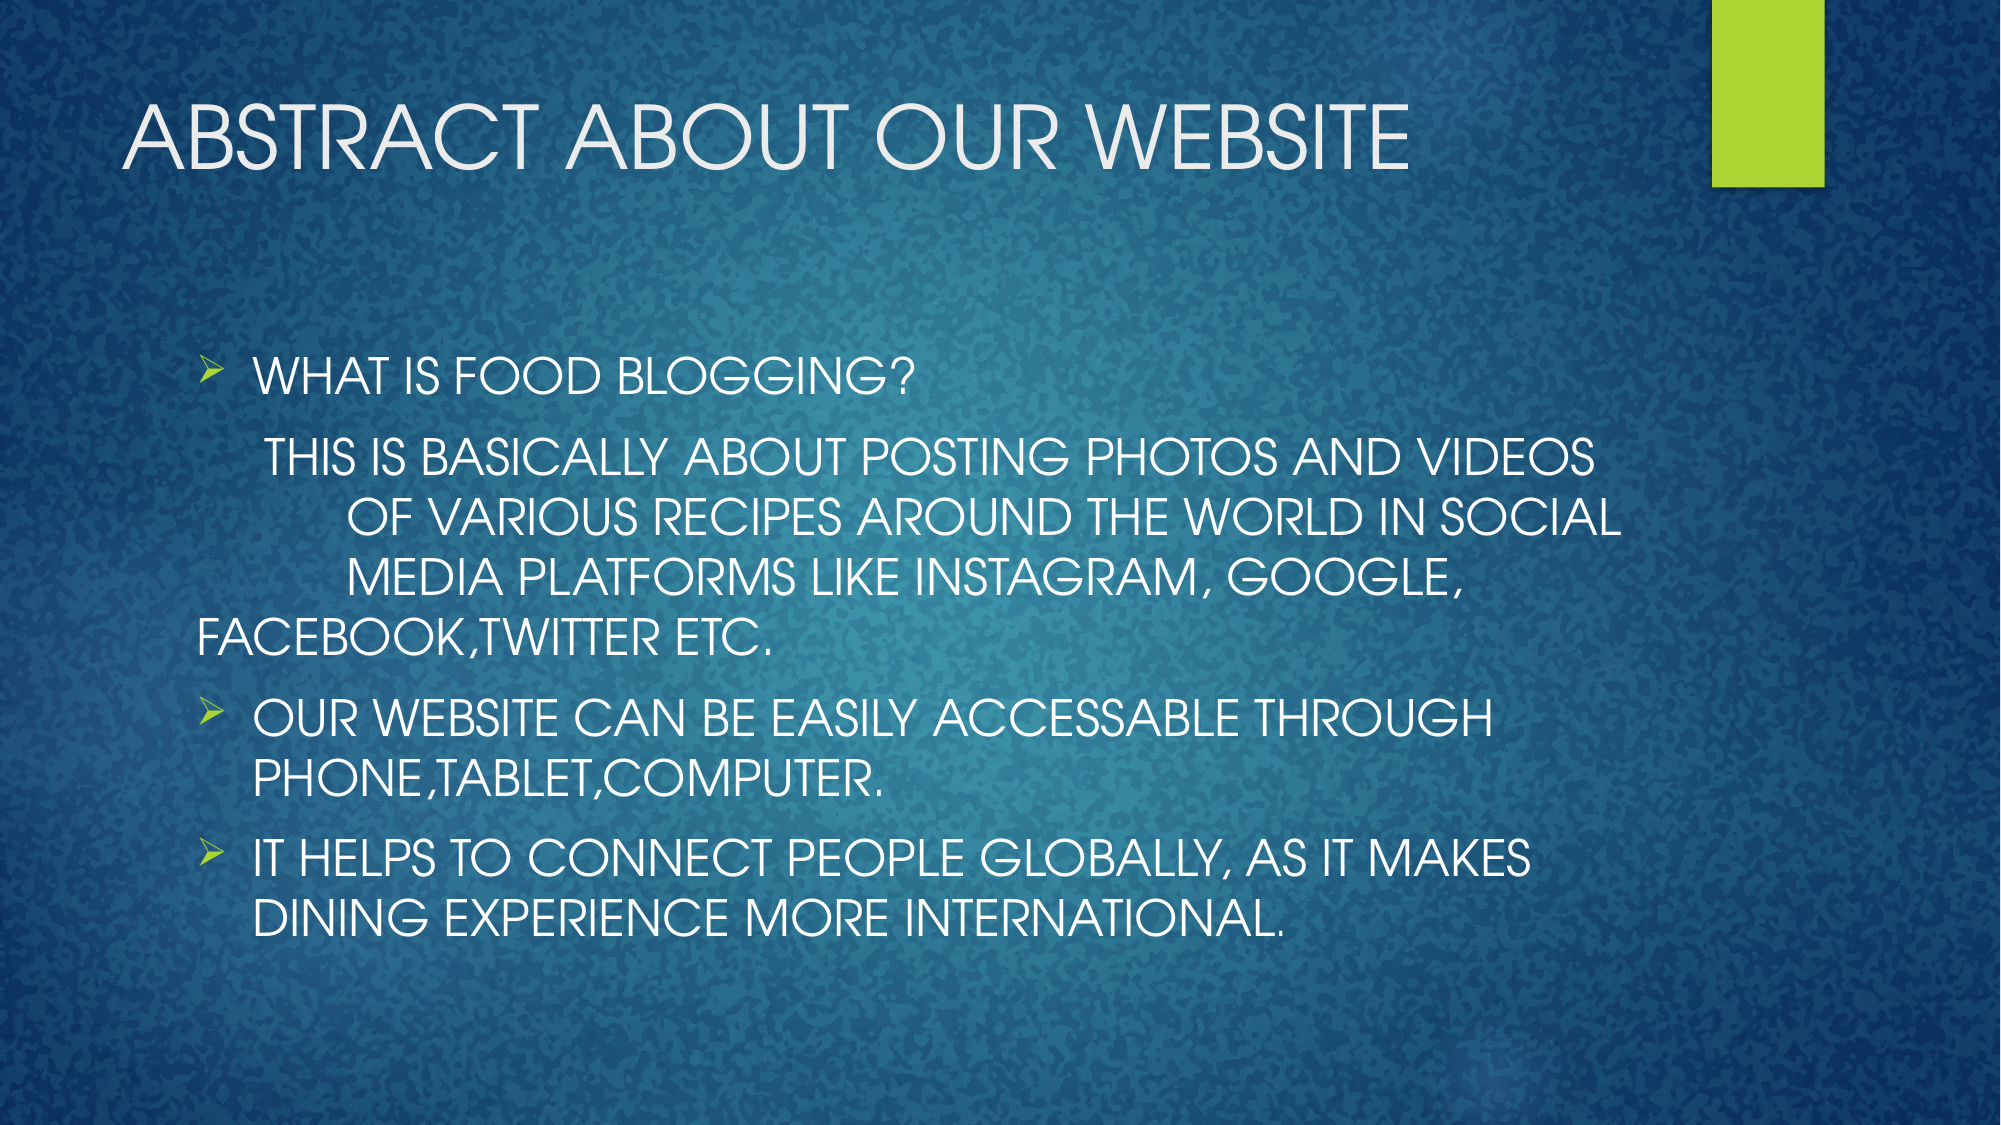

# ABSTRACT ABOUT OUR WEBSITE
WHAT IS FOOD BLOGGING?
     THIS IS BASICALLY ABOUT POSTING PHOTOS AND VIDEOS   	OF VARIOUS RECIPES AROUND THE WORLD IN SOCIAL      	MEDIA PLATFORMS LIKE INSTAGRAM, GOOGLE, 	FACEBOOK,TWITTER ETC.
OUR WEBSITE CAN BE EASILY ACCESSABLE THROUGH PHONE,TABLET,COMPUTER.
IT HELPS TO CONNECT PEOPLE GLOBALLY, AS IT MAKES DINING EXPERIENCE MORE INTERNATIONAL.